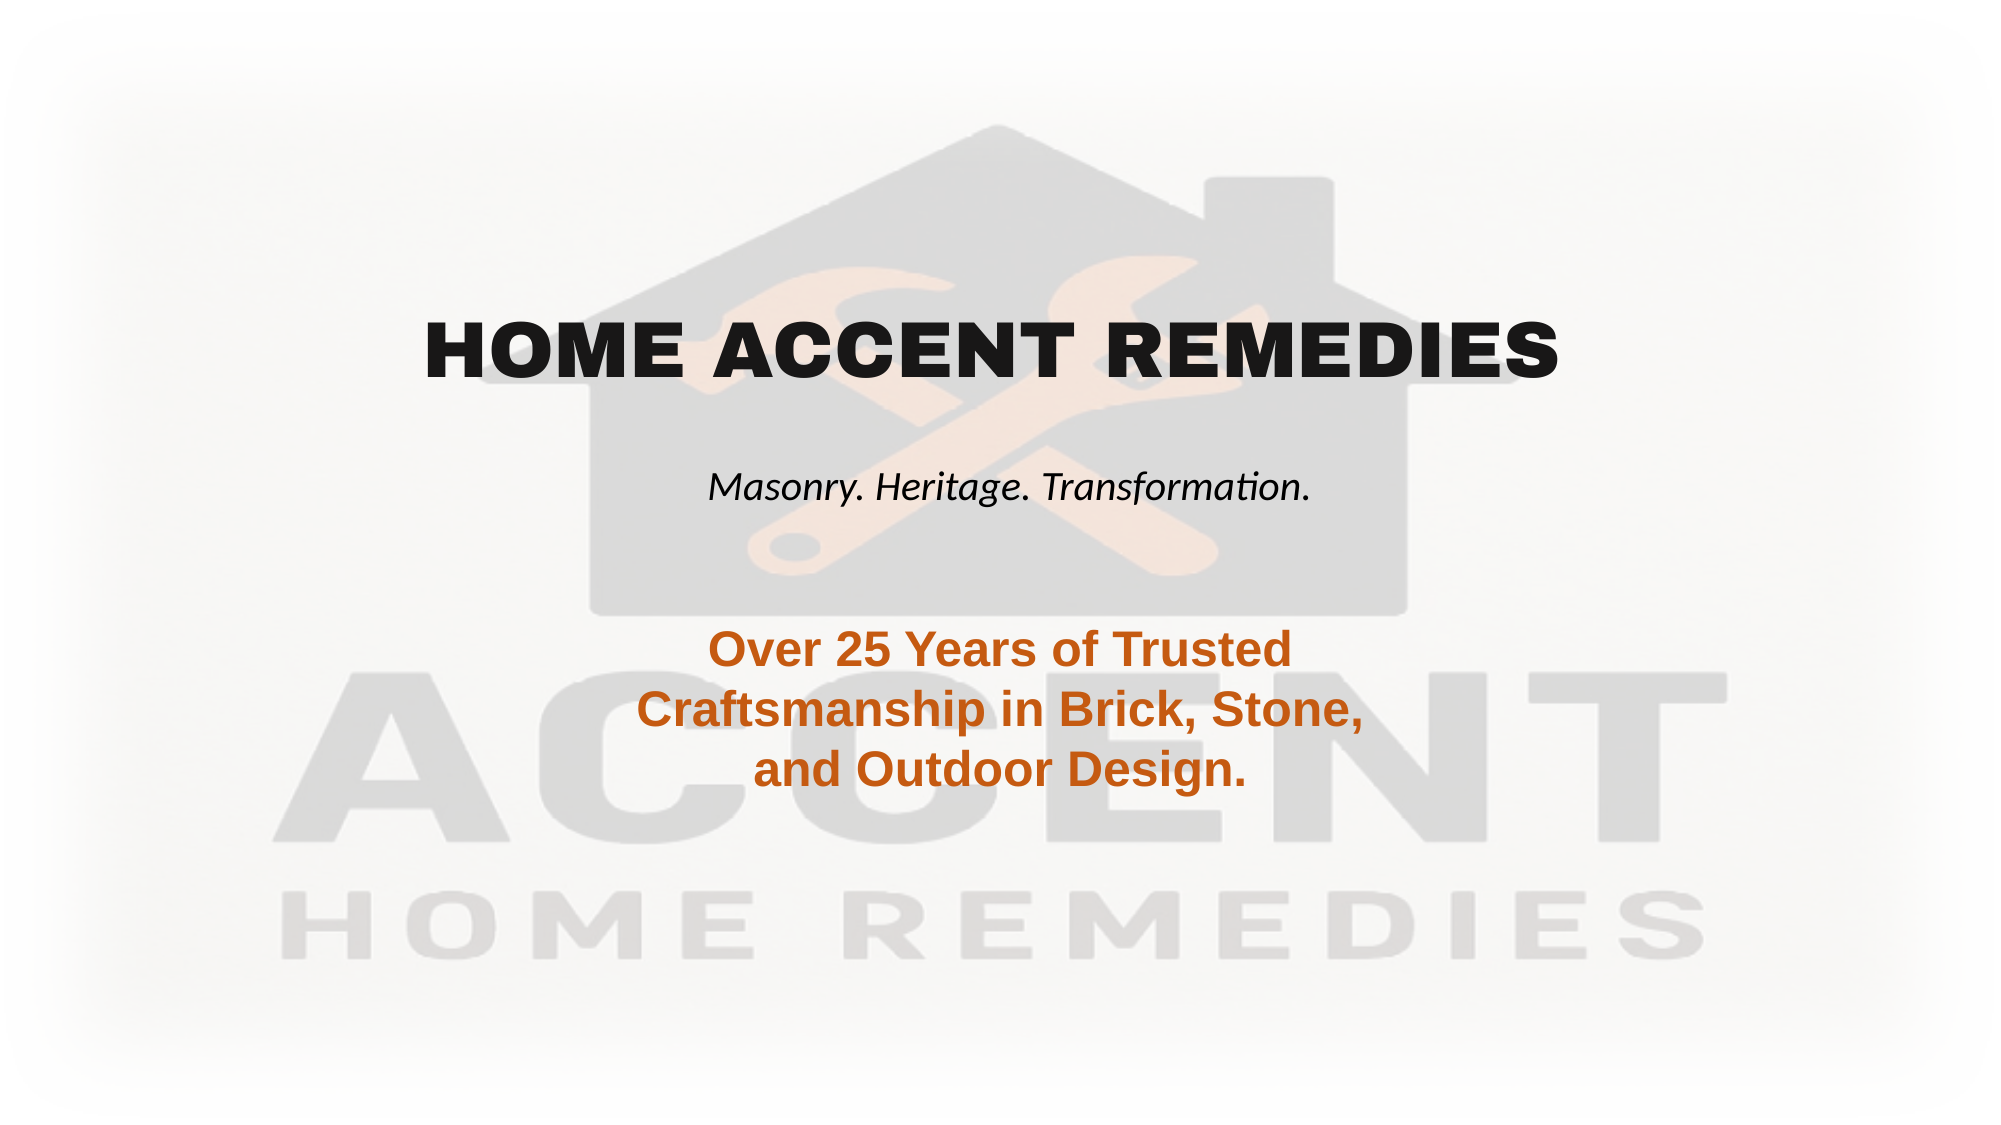

HOME ACCENT REMEDIES
Masonry. Heritage. Transformation.
Over 25 Years of Trusted Craftsmanship in Brick, Stone, and Outdoor Design.